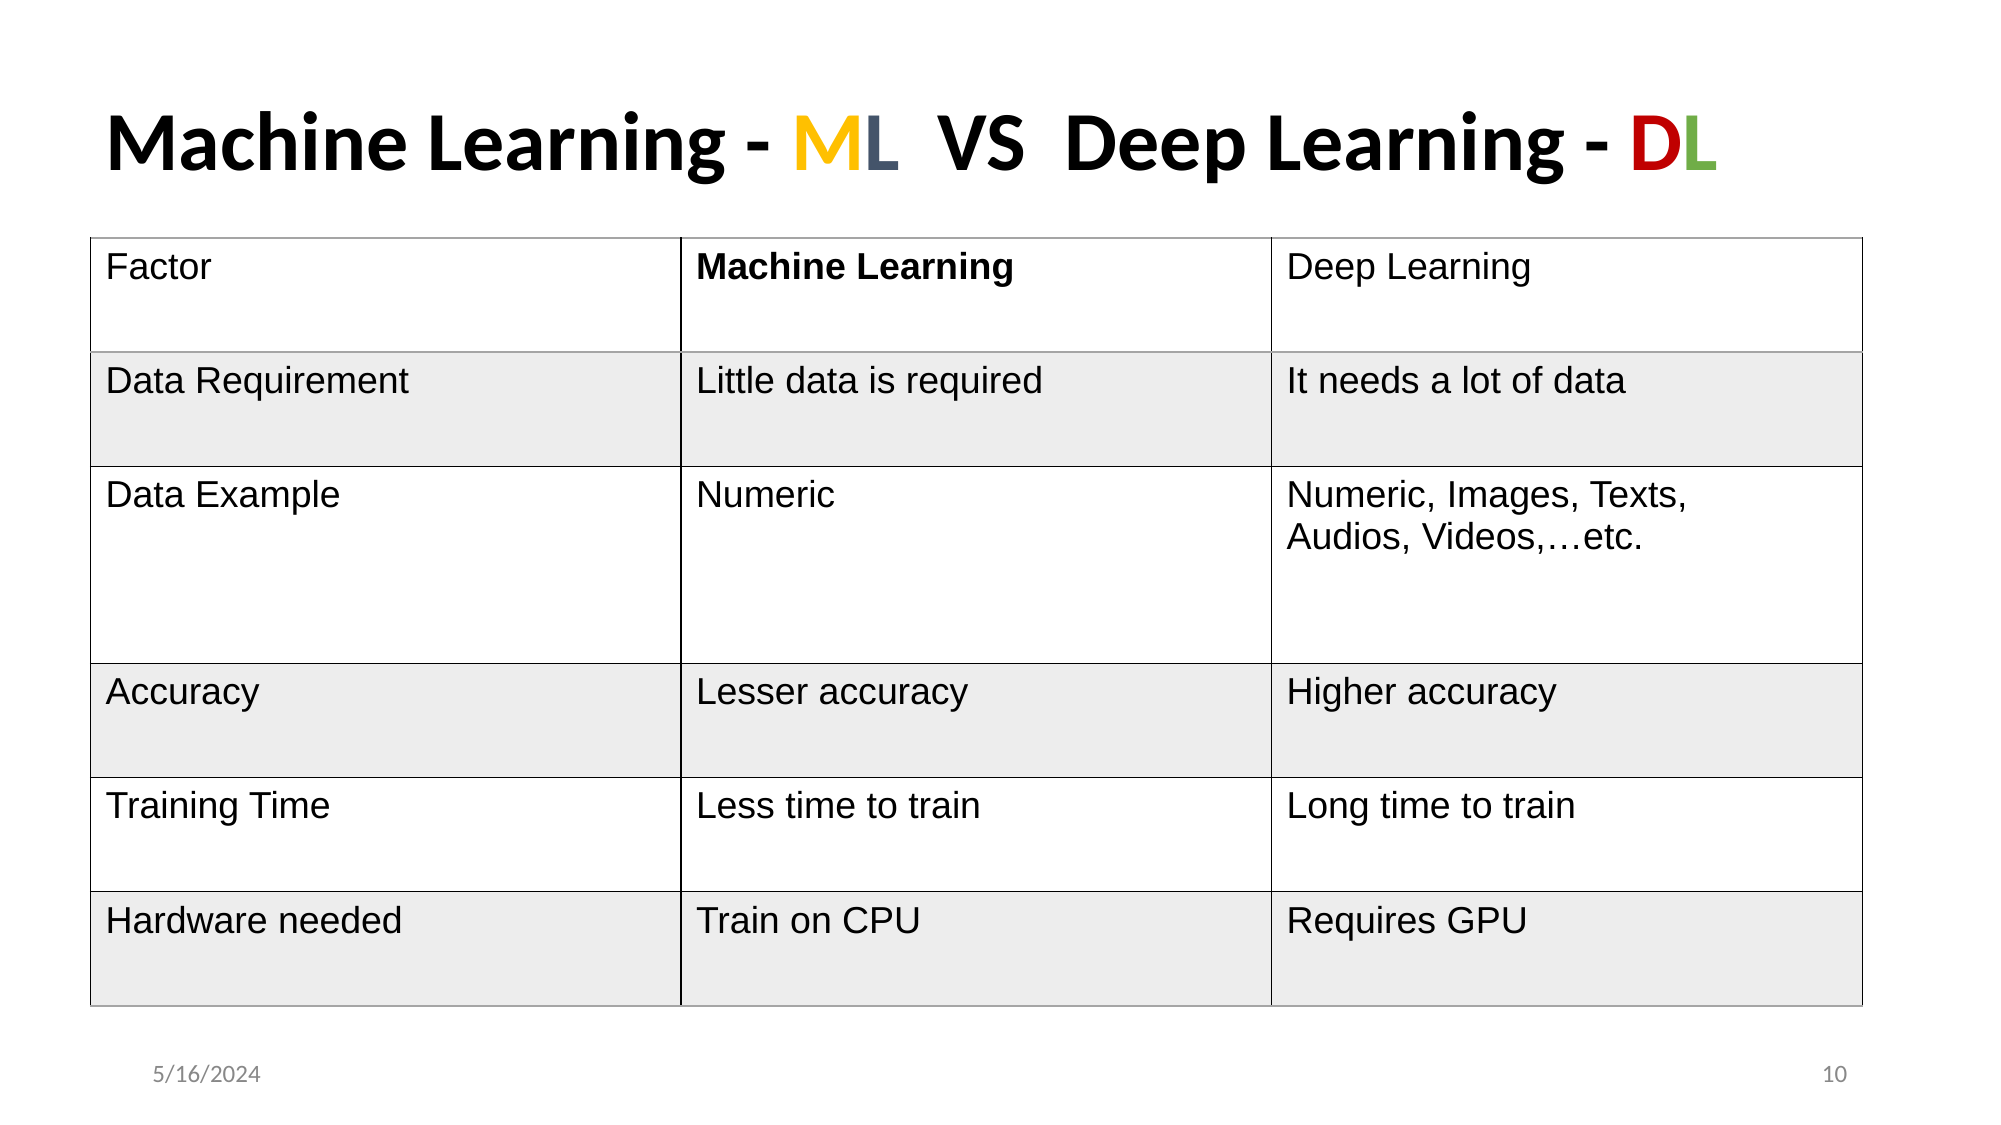

Machine Learning - ML  VS  Deep Learning - DL
| Factor | Machine Learning | Deep Learning |
| --- | --- | --- |
| Data Requirement | Little data is required | It needs a lot of data |
| Data Example | Numeric | Numeric, Images, Texts, Audios, Videos,…etc. |
| Accuracy | Lesser accuracy | Higher accuracy |
| Training Time | Less time to train | Long time to train |
| Hardware needed | Train on CPU | Requires GPU |
5/16/2024
10